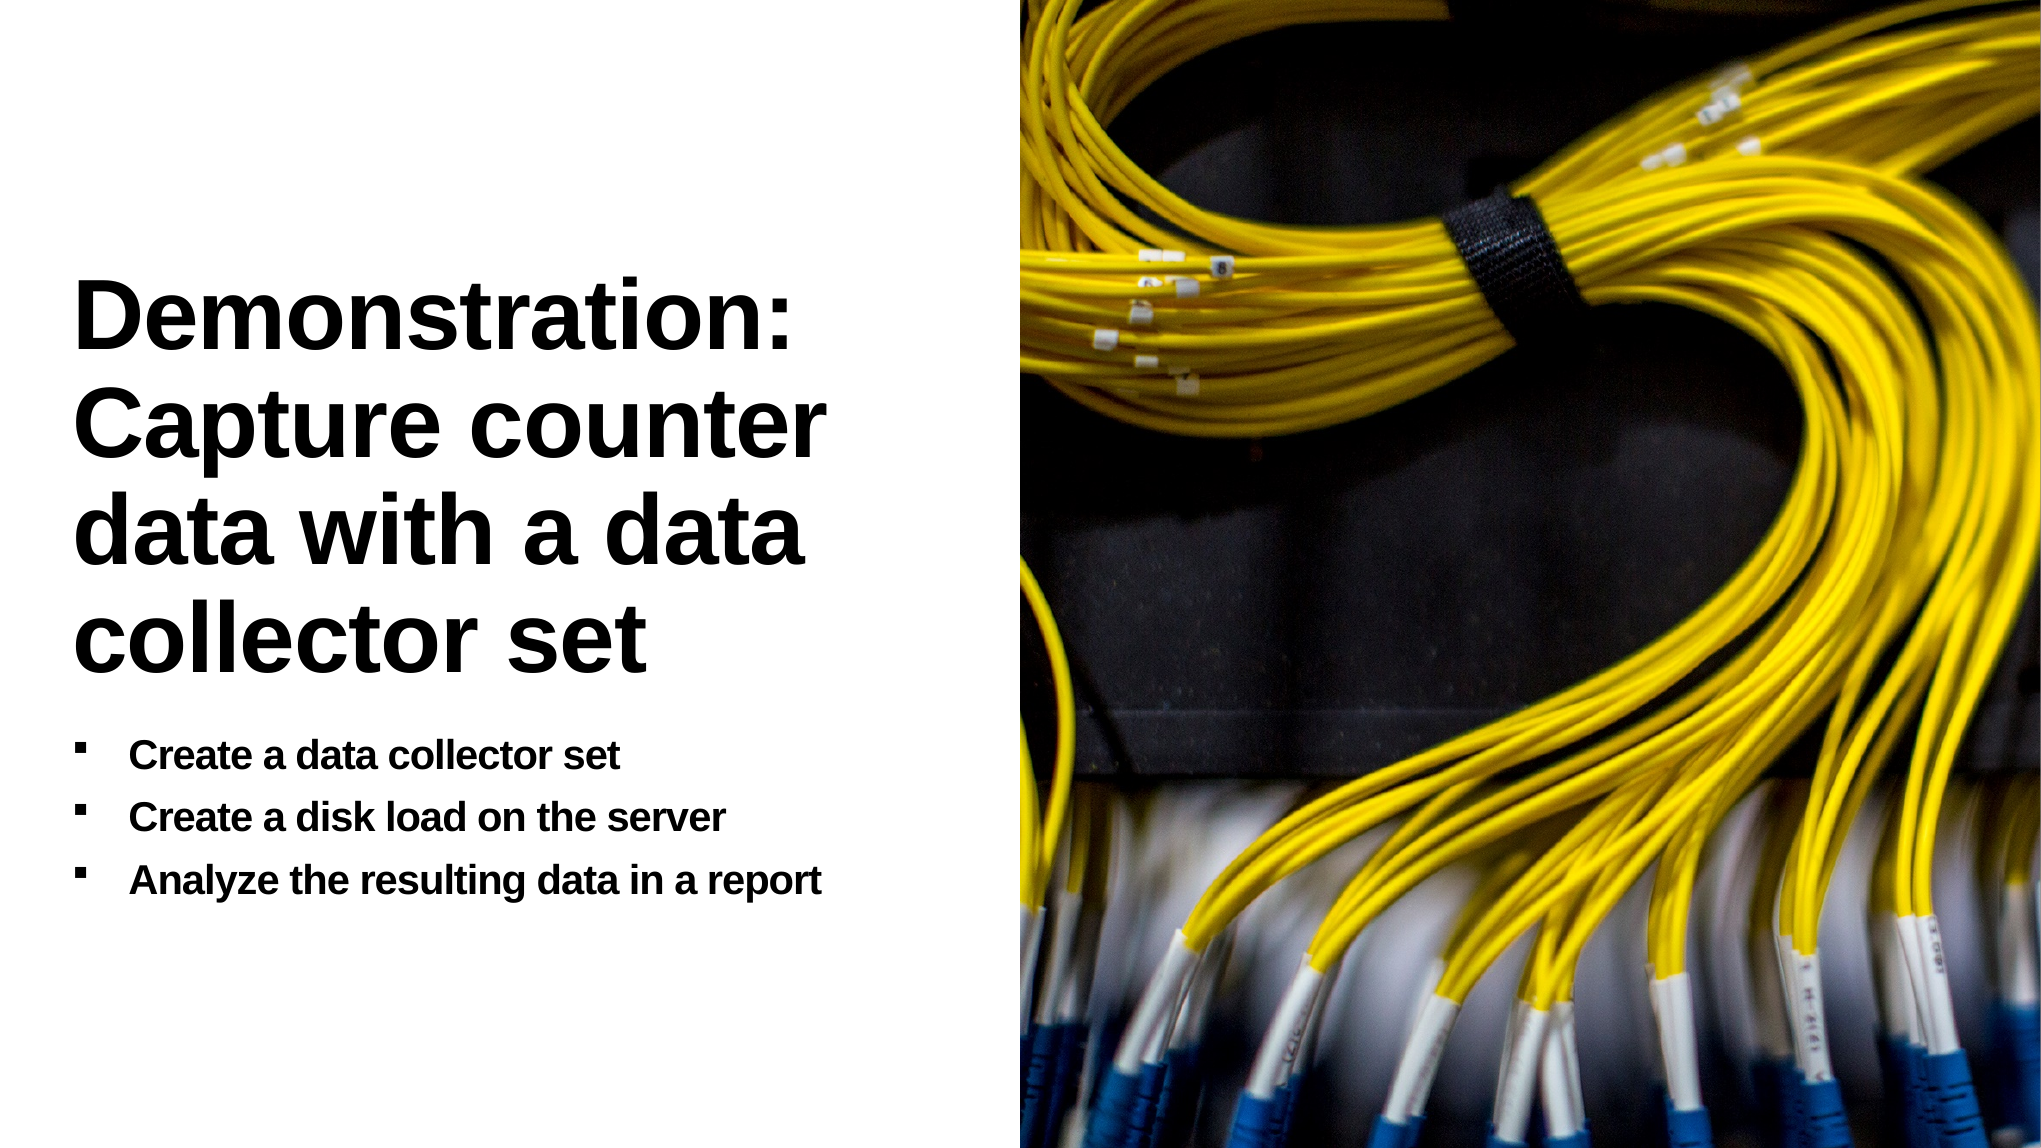

# Demonstration: Capture counter data with a data collector set
Create a data collector set
Create a disk load on the server
Analyze the resulting data in a report